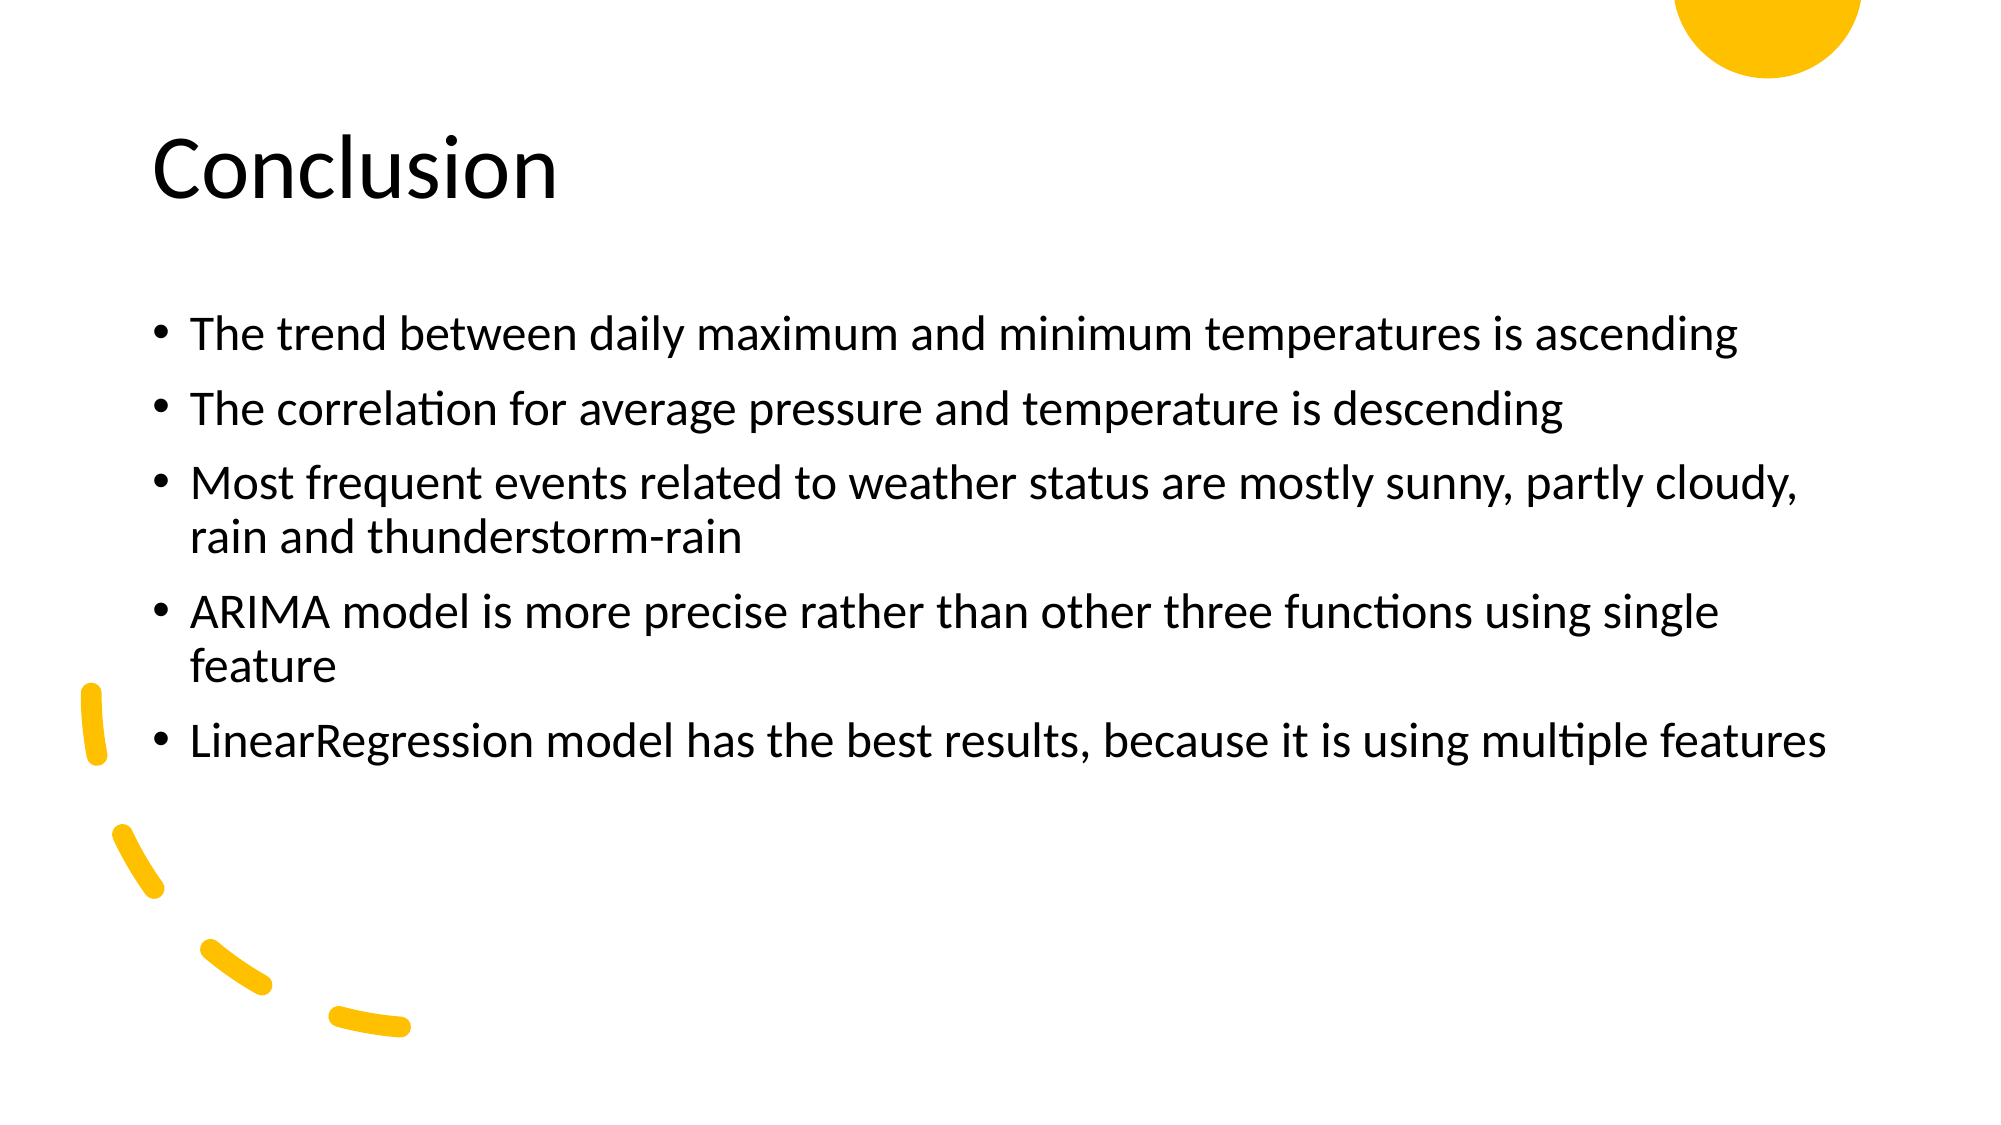

# Conclusion
The trend between daily maximum and minimum temperatures is ascending
The correlation for average pressure and temperature is descending
Most frequent events related to weather status are mostly sunny, partly cloudy, rain and thunderstorm-rain
ARIMA model is more precise rather than other three functions using single feature
LinearRegression model has the best results, because it is using multiple features